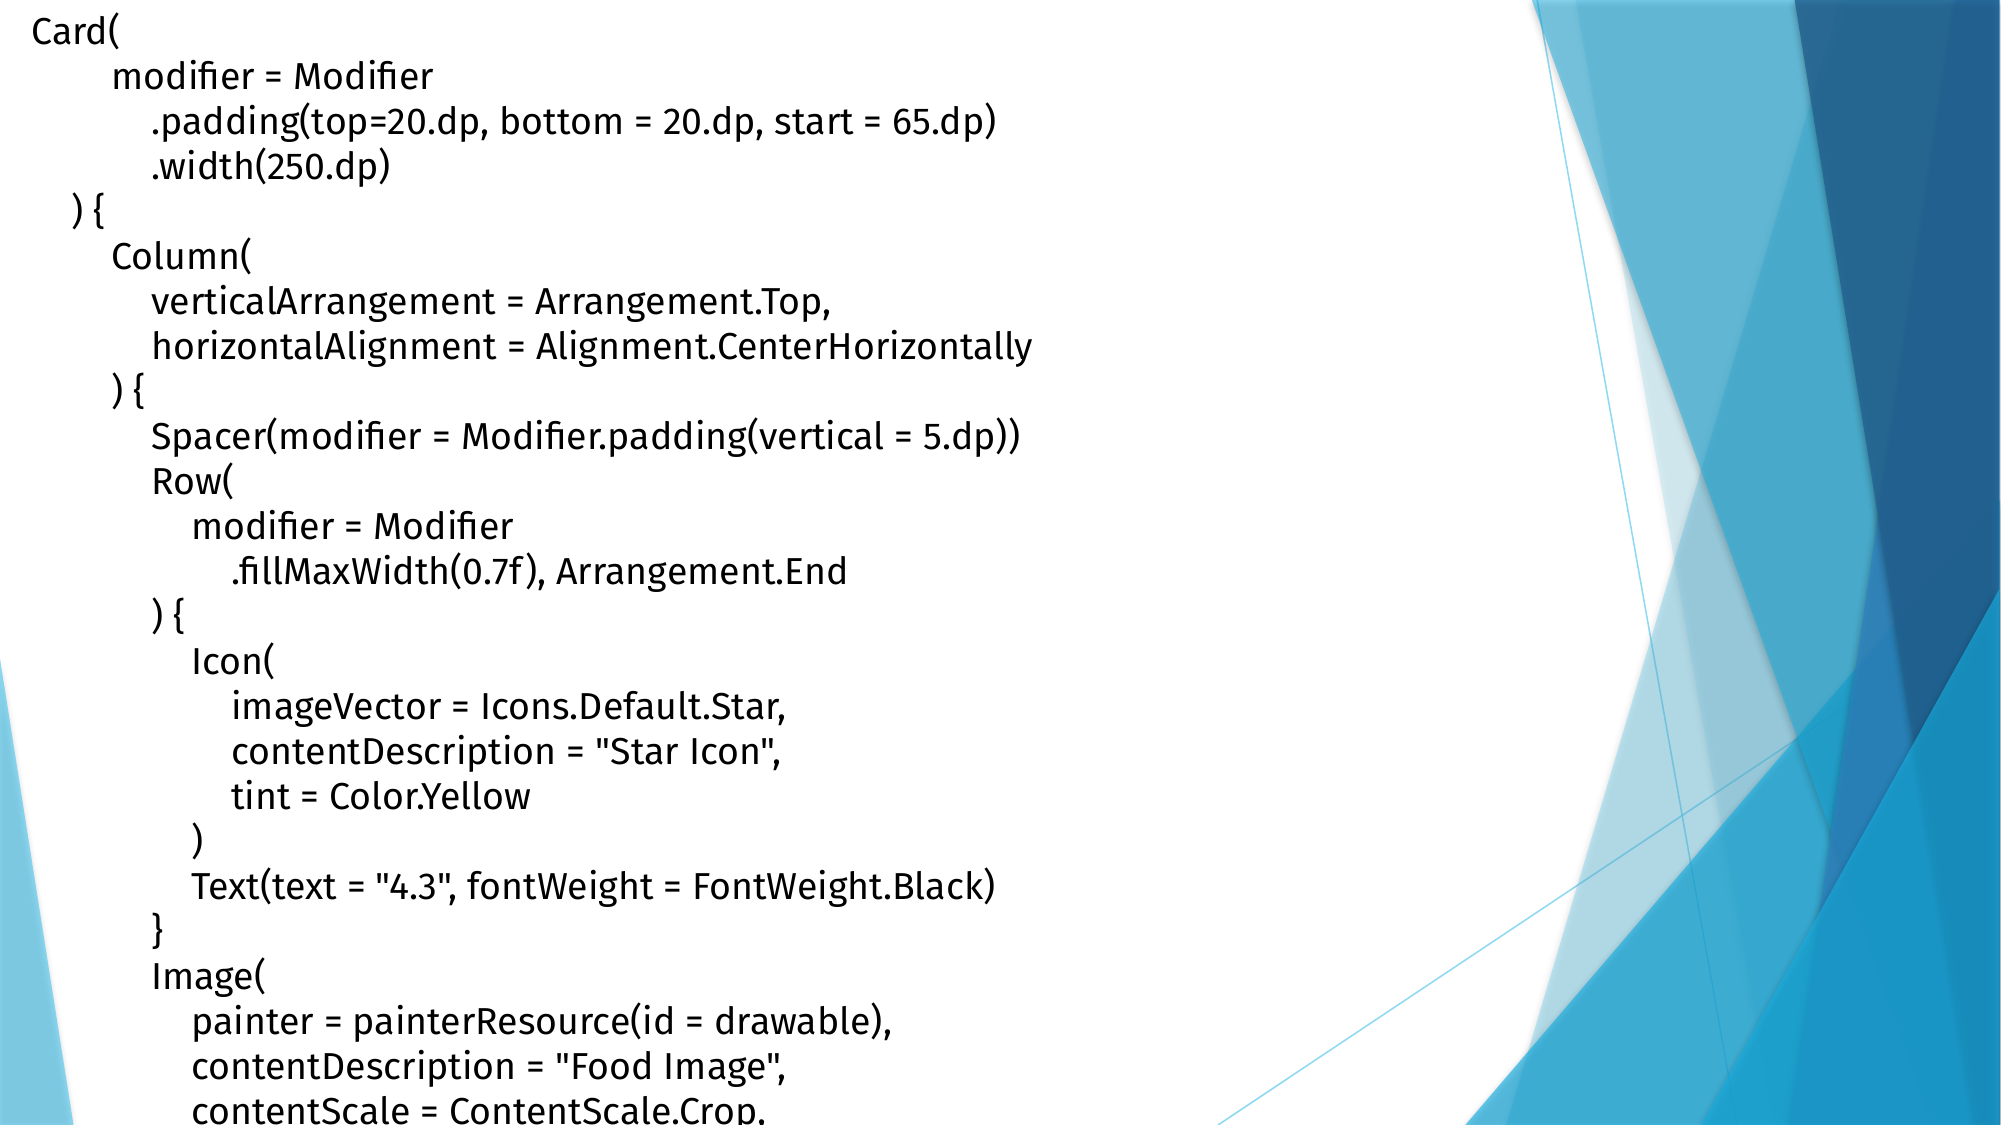

Card(
        modifier = Modifier
            .padding(top=20.dp, bottom = 20.dp, start = 65.dp)
            .width(250.dp)
    ) {
        Column(
            verticalArrangement = Arrangement.Top,
            horizontalAlignment = Alignment.CenterHorizontally
        ) {
            Spacer(modifier = Modifier.padding(vertical = 5.dp))
            Row(
                modifier = Modifier
                    .fillMaxWidth(0.7f), Arrangement.End
            ) {
                Icon(
                    imageVector = Icons.Default.Star,
                    contentDescription = "Star Icon",
                    tint = Color.Yellow
                )
                Text(text = "4.3", fontWeight = FontWeight.Black)
            }
            Image(
                painter = painterResource(id = drawable),
                contentDescription = "Food Image",
                contentScale = ContentScale.Crop,